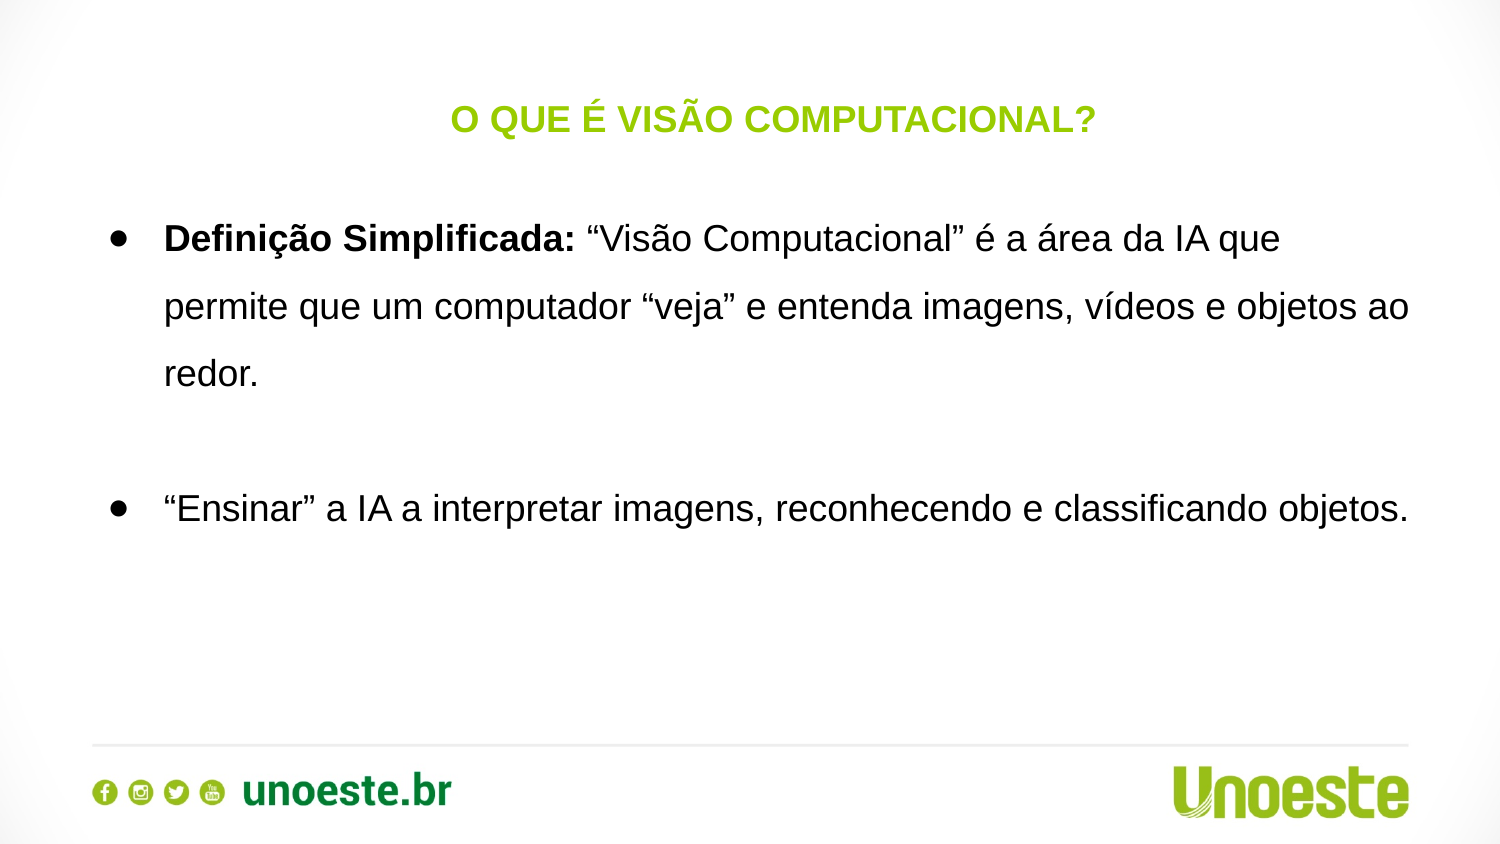

O QUE É VISÃO COMPUTACIONAL?
Definição Simplificada: “Visão Computacional” é a área da IA que permite que um computador “veja” e entenda imagens, vídeos e objetos ao redor.

“Ensinar” a IA a interpretar imagens, reconhecendo e classificando objetos.